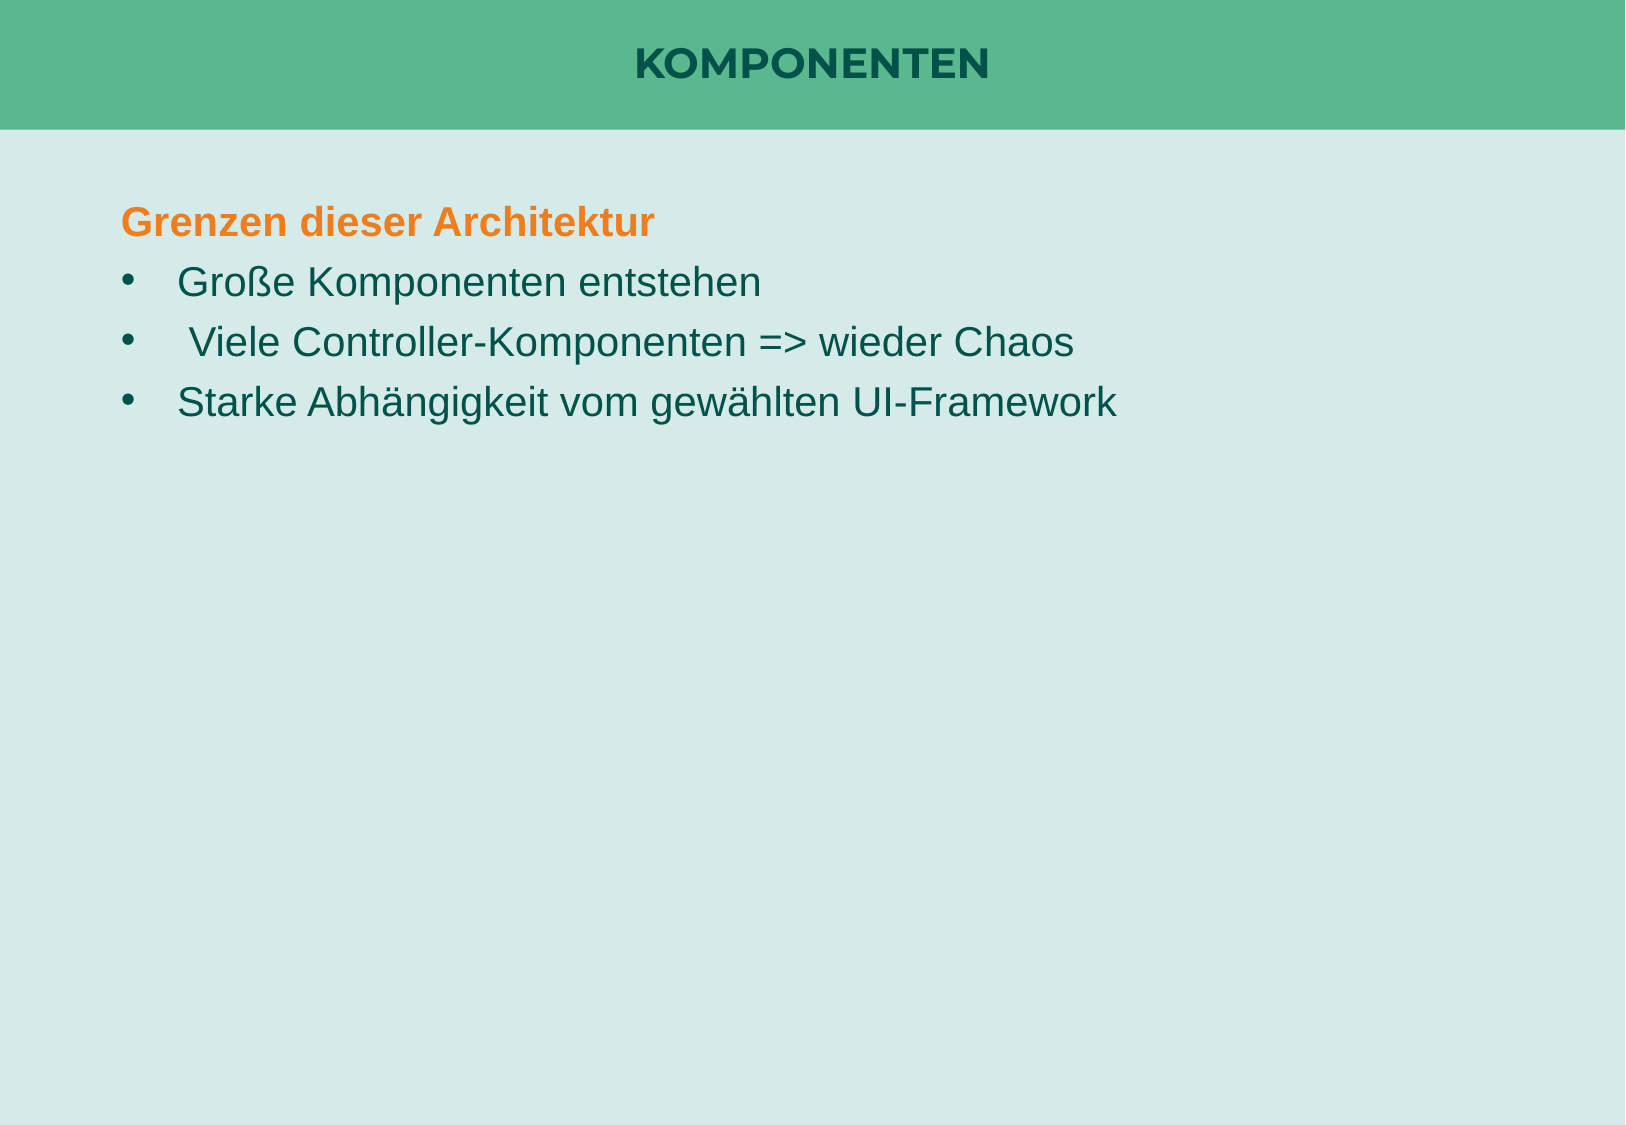

# Komponenten
Grenzen dieser Architektur
Große Komponenten entstehen
 Viele Controller-Komponenten => wieder Chaos
Starke Abhängigkeit vom gewählten UI-Framework